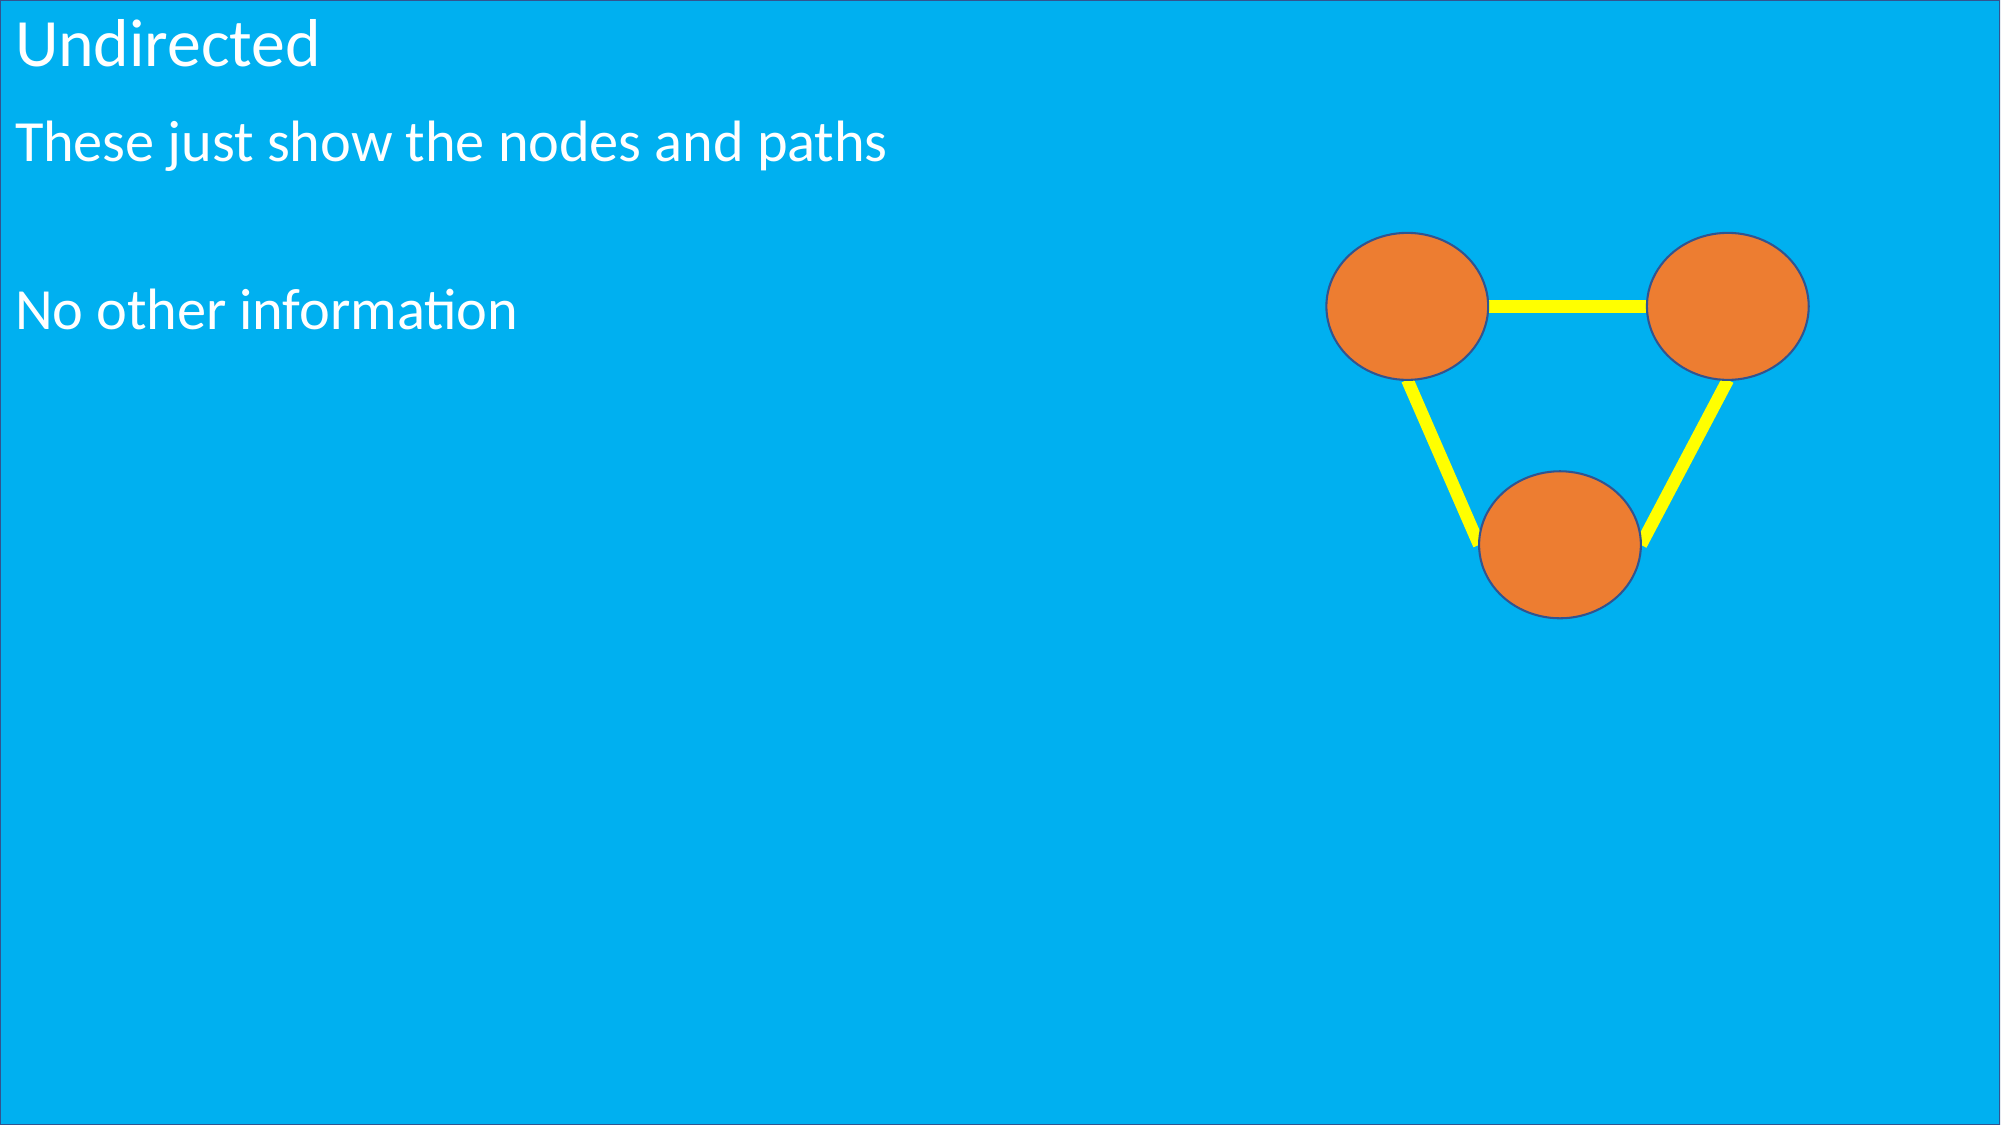

# Undirected
These just show the nodes and paths

No other information